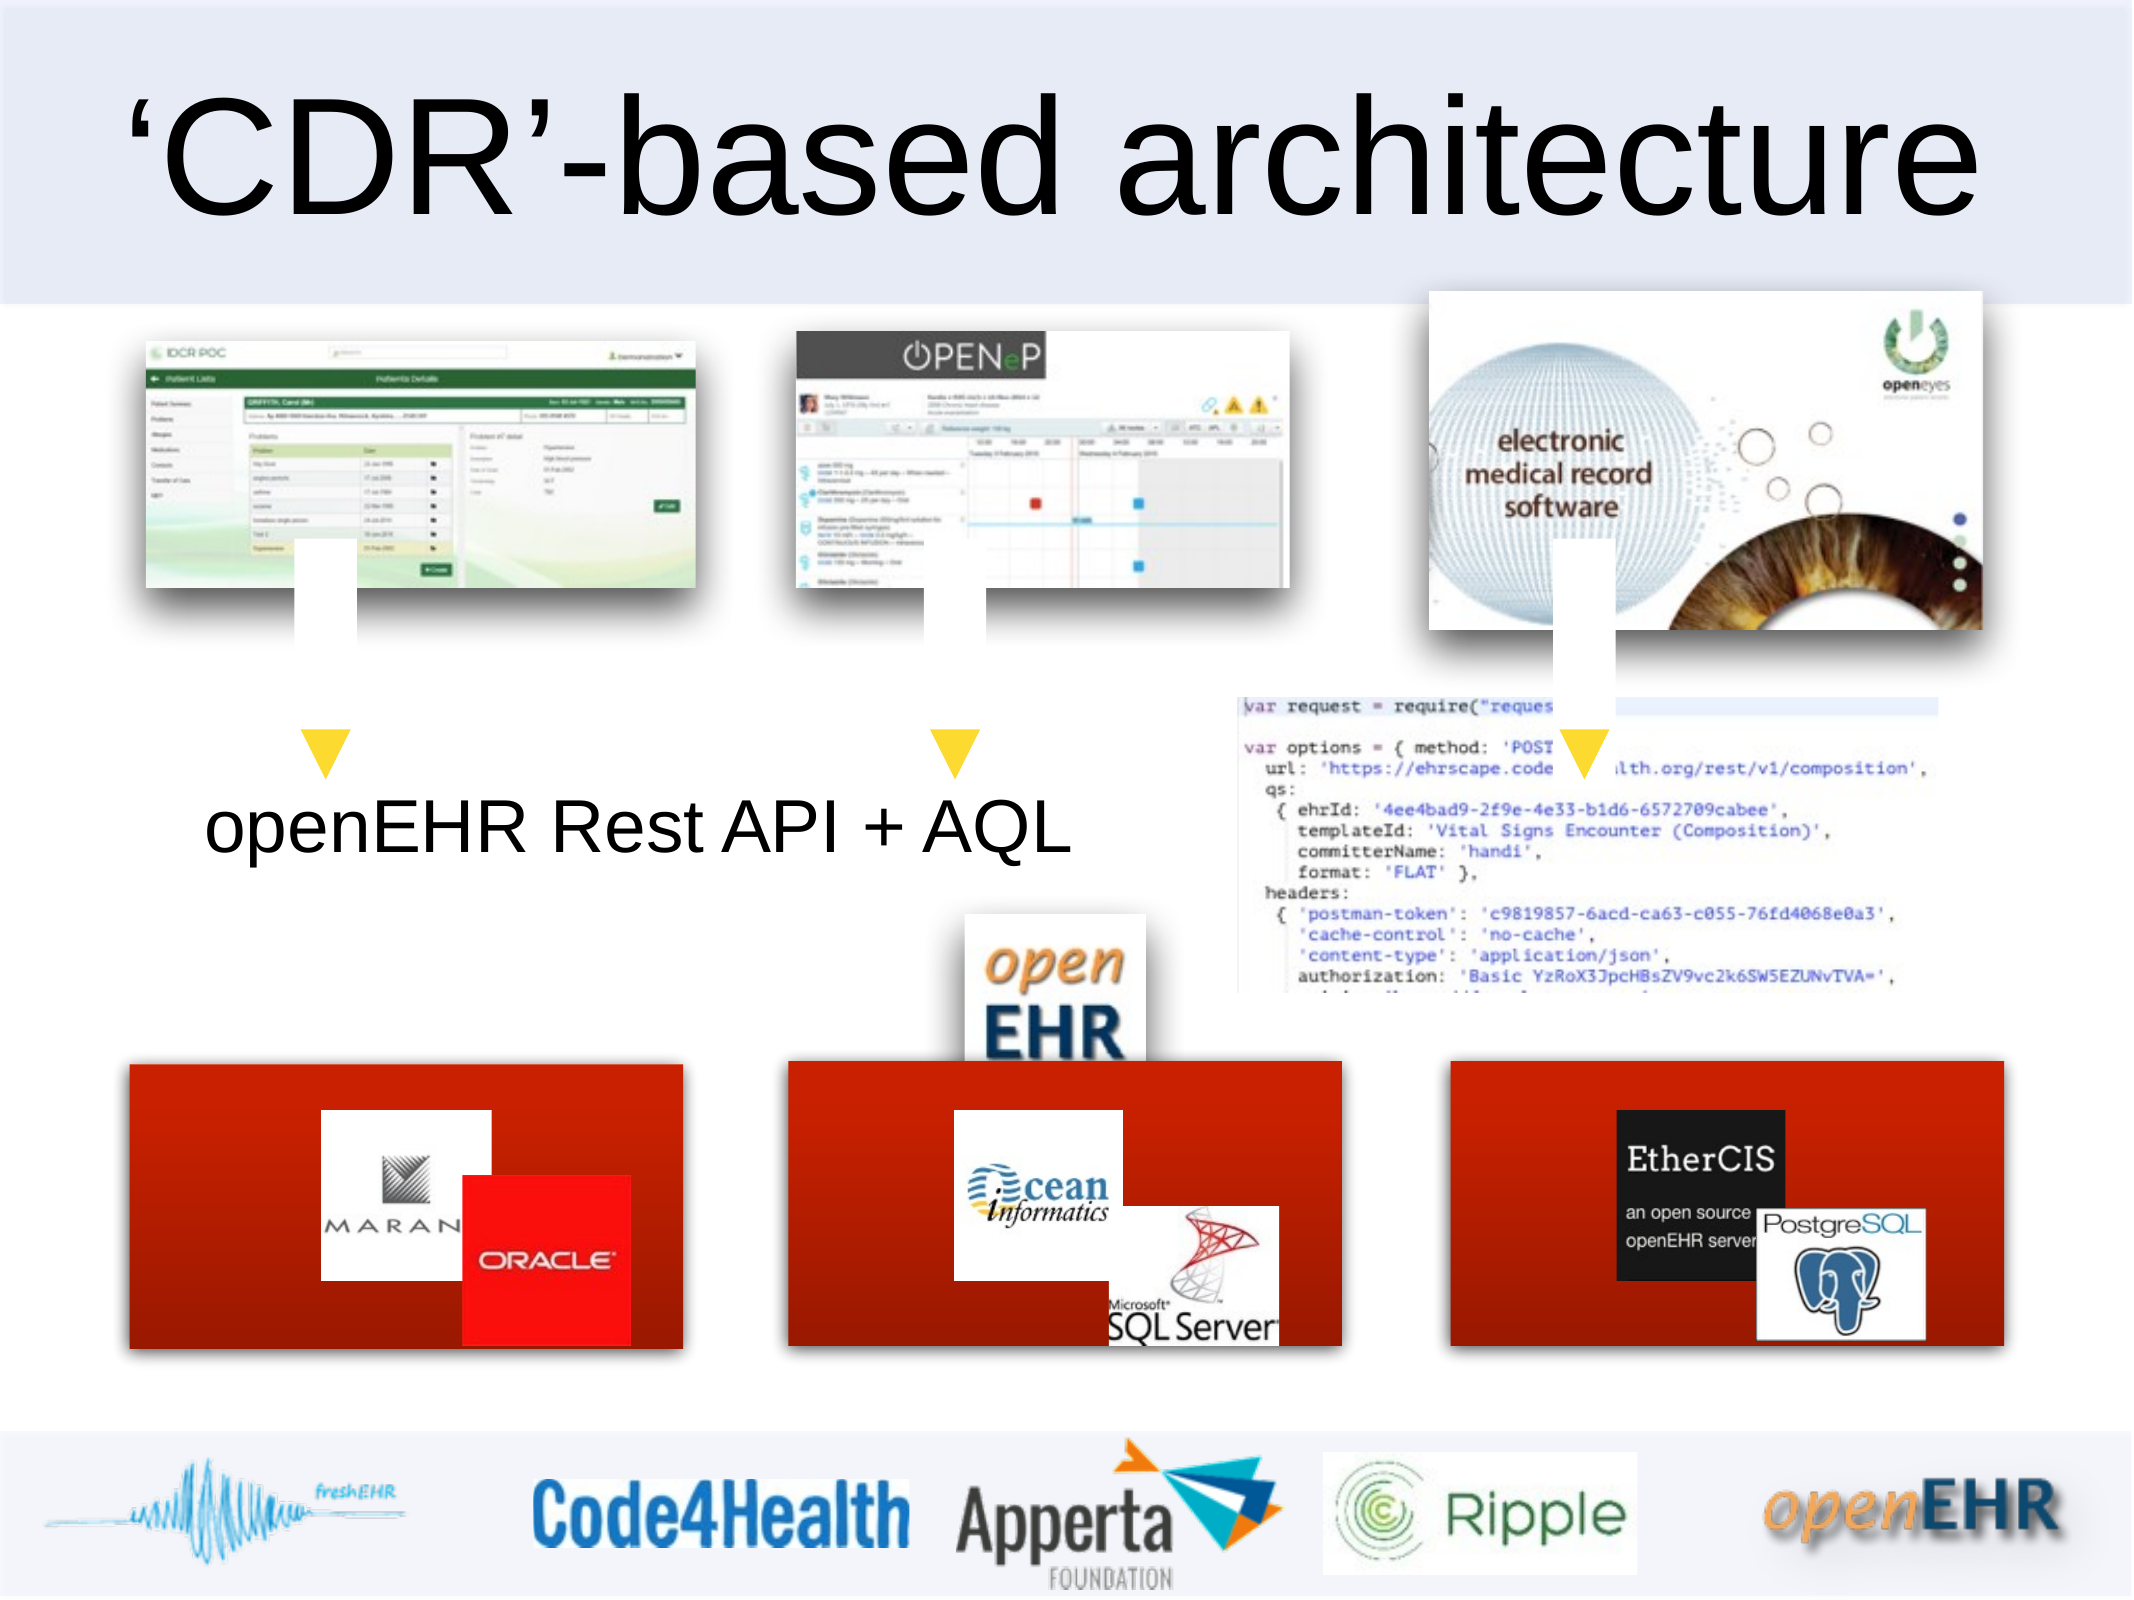

# ‘CDR’-based architecture

openEHR Rest API + AQL